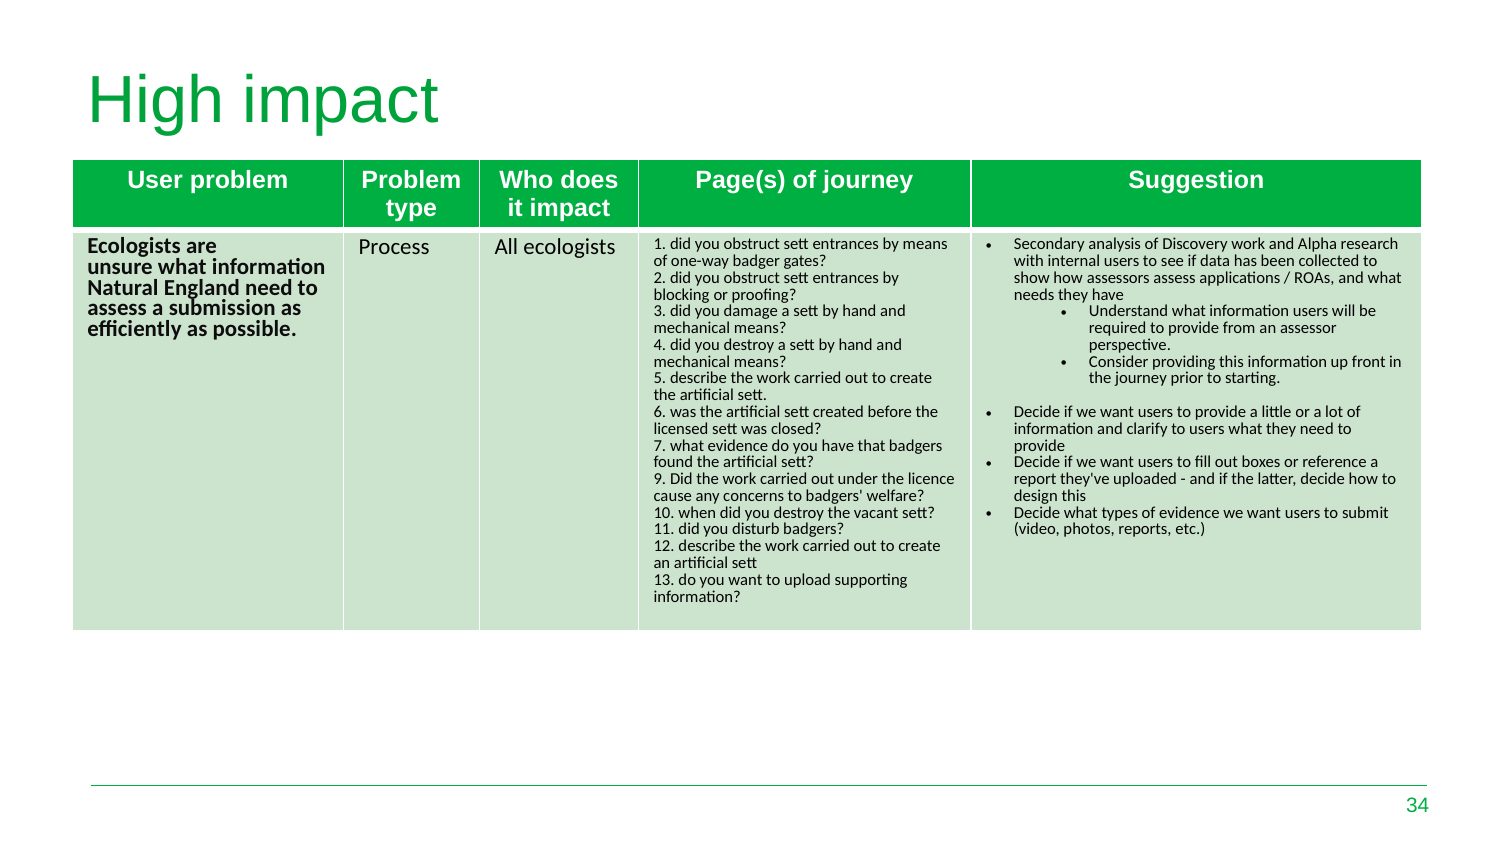

# High impact
| User problem | Problem type | Who does it impact | Page(s) of journey | Suggestion |
| --- | --- | --- | --- | --- |
| Ecologists are unsure what information Natural England need to assess a submission as efficiently as possible. | Process | All ecologists | 1. did you obstruct sett entrances by means of one-way badger gates? 2. did you obstruct sett entrances by blocking or proofing? 3. did you damage a sett by hand and mechanical means? 4. did you destroy a sett by hand and mechanical means? 5. describe the work carried out to create the artificial sett. 6. was the artificial sett created before the licensed sett was closed? 7. what evidence do you have that badgers found the artificial sett? 9. Did the work carried out under the licence cause any concerns to badgers' welfare? 10. when did you destroy the vacant sett? 11. did you disturb badgers? 12. describe the work carried out to create an artificial sett 13. do you want to upload supporting information? | Secondary analysis of Discovery work and Alpha research with internal users to see if data has been collected to show how assessors assess applications / ROAs, and what needs they have Understand what information users will be required to provide from an assessor perspective. Consider providing this information up front in the journey prior to starting. Decide if we want users to provide a little or a lot of information and clarify to users what they need to provide Decide if we want users to fill out boxes or reference a report they've uploaded - and if the latter, decide how to design this Decide what types of evidence we want users to submit (video, photos, reports, etc.) |
34